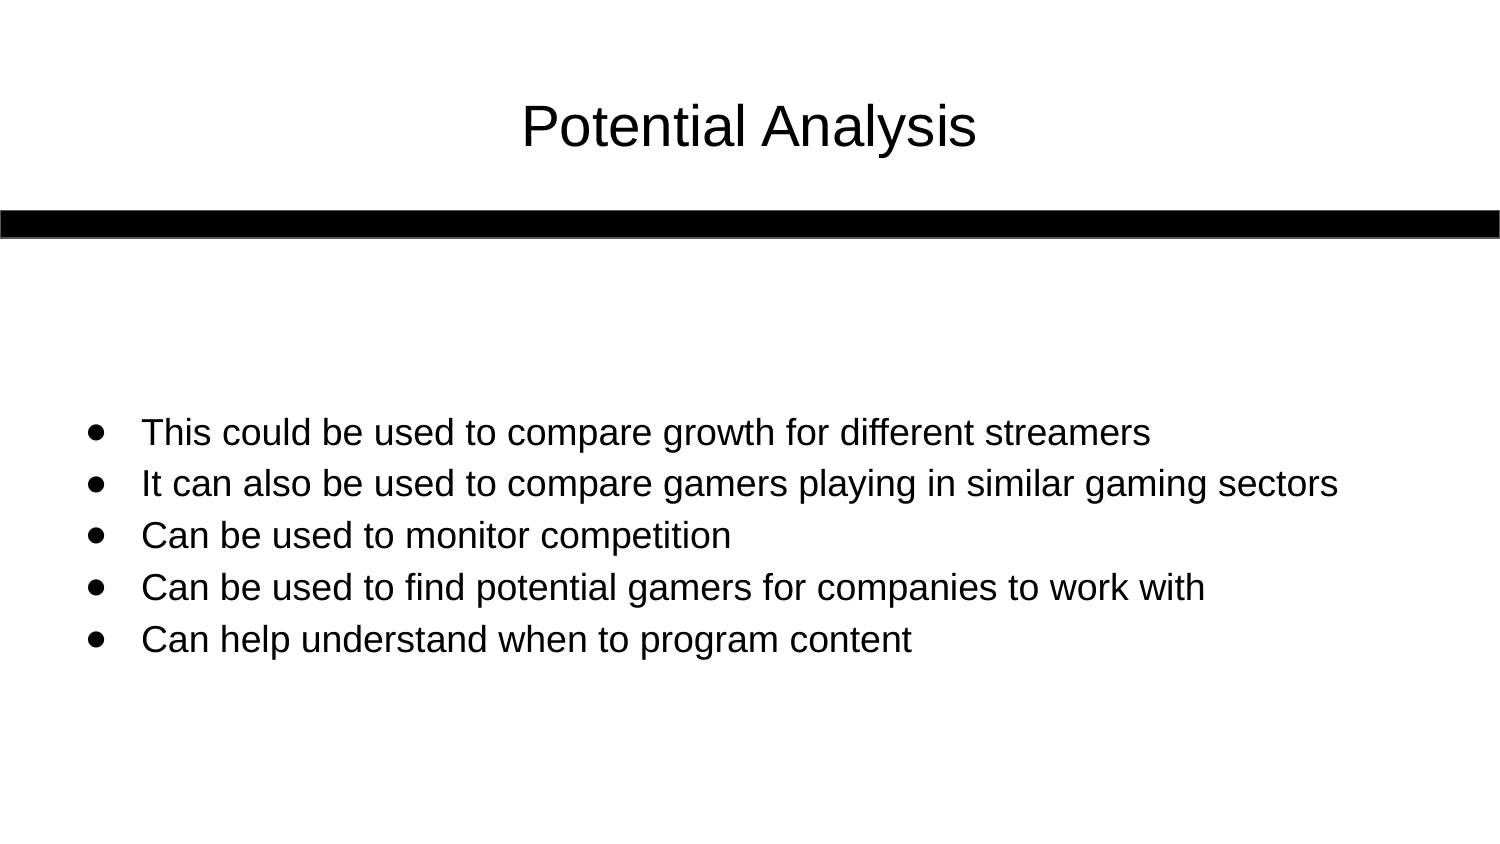

# Potential Analysis

This could be used to compare growth for different streamers
It can also be used to compare gamers playing in similar gaming sectors
Can be used to monitor competition
Can be used to find potential gamers for companies to work with
Can help understand when to program content